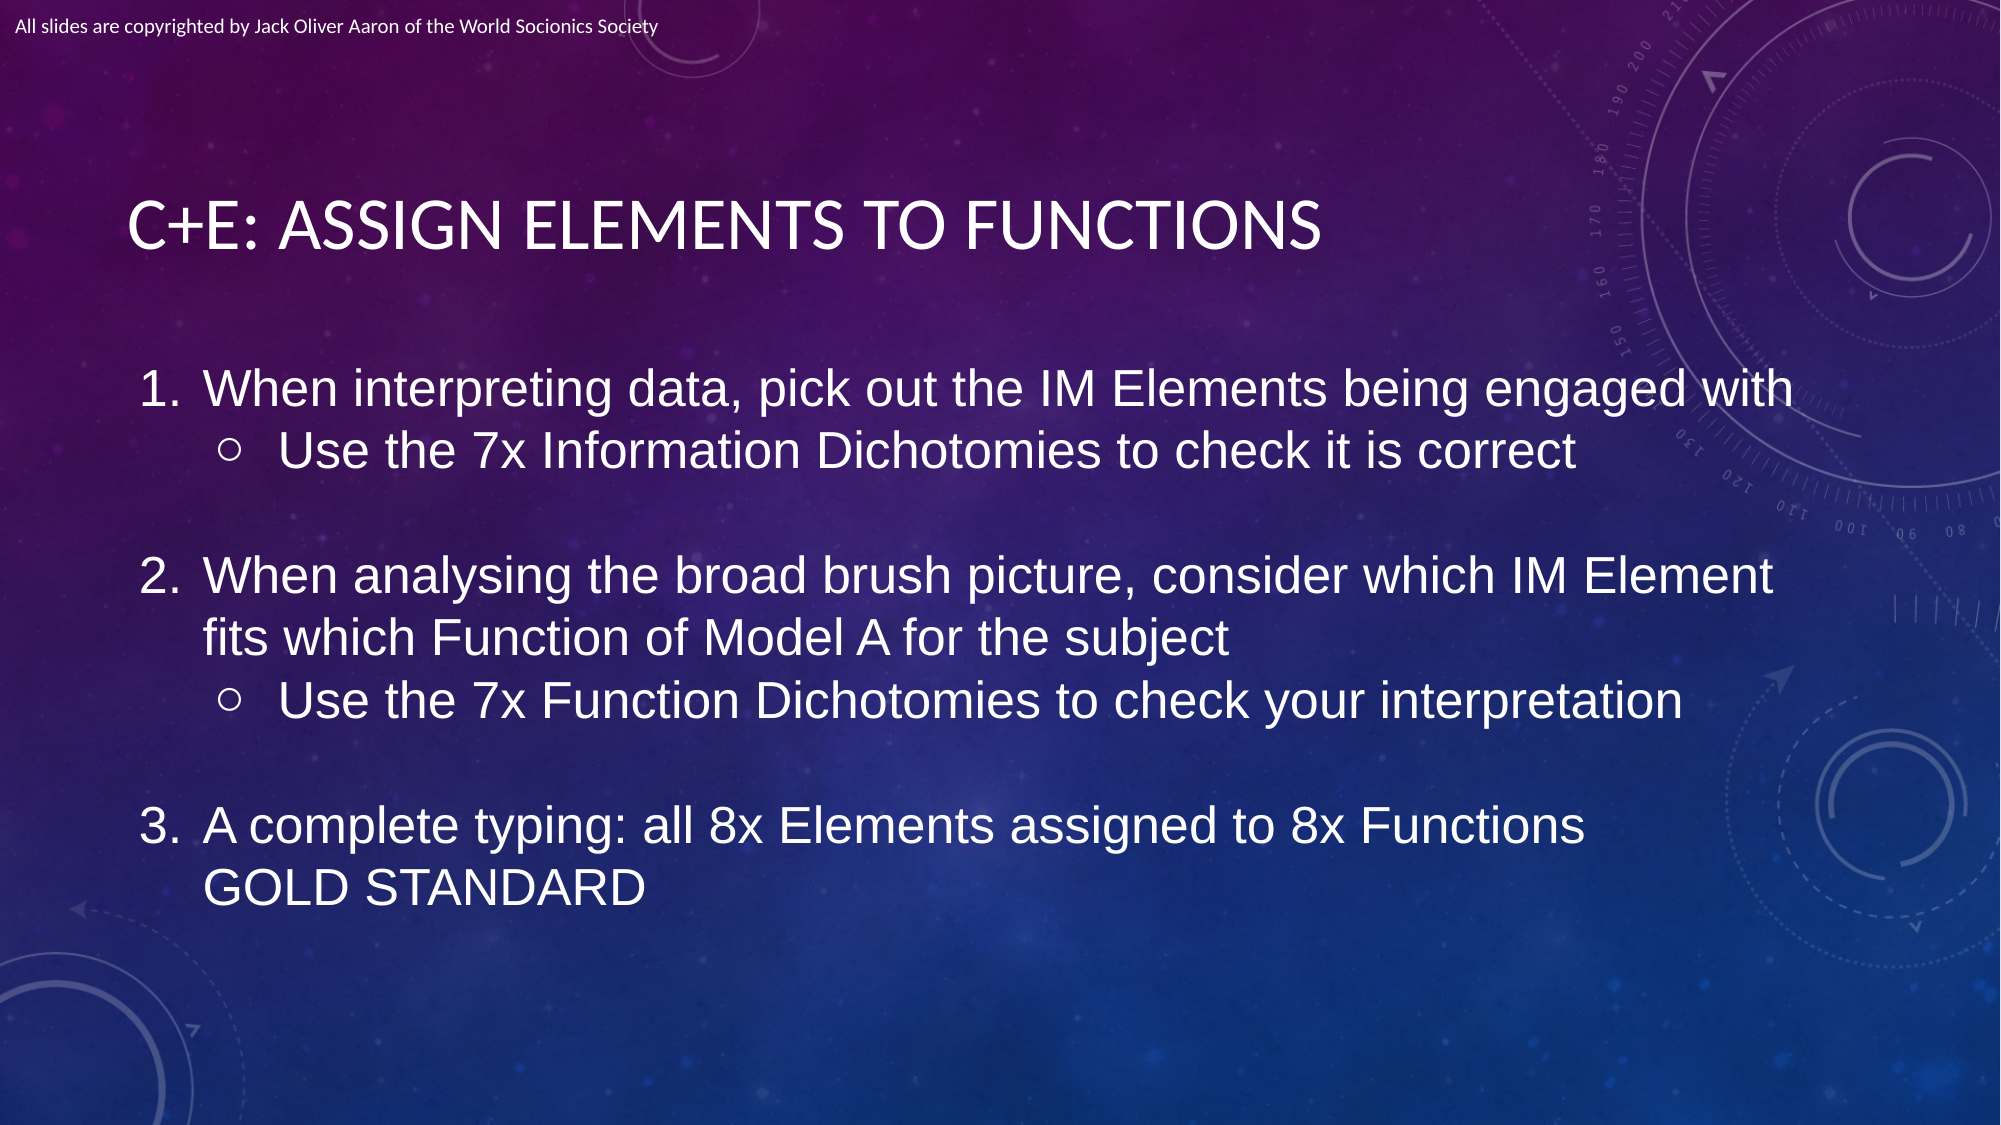

All slides are copyrighted by Jack Oliver Aaron of the World Socionics Society
# C+E: ASSIGN ELEMENTS TO FUNCTIONS
When interpreting data, pick out the IM Elements being engaged with
Use the 7x Information Dichotomies to check it is correct

When analysing the broad brush picture, consider which IM Element fits which Function of Model A for the subject
Use the 7x Function Dichotomies to check your interpretation

A complete typing: all 8x Elements assigned to 8x Functions
GOLD STANDARD